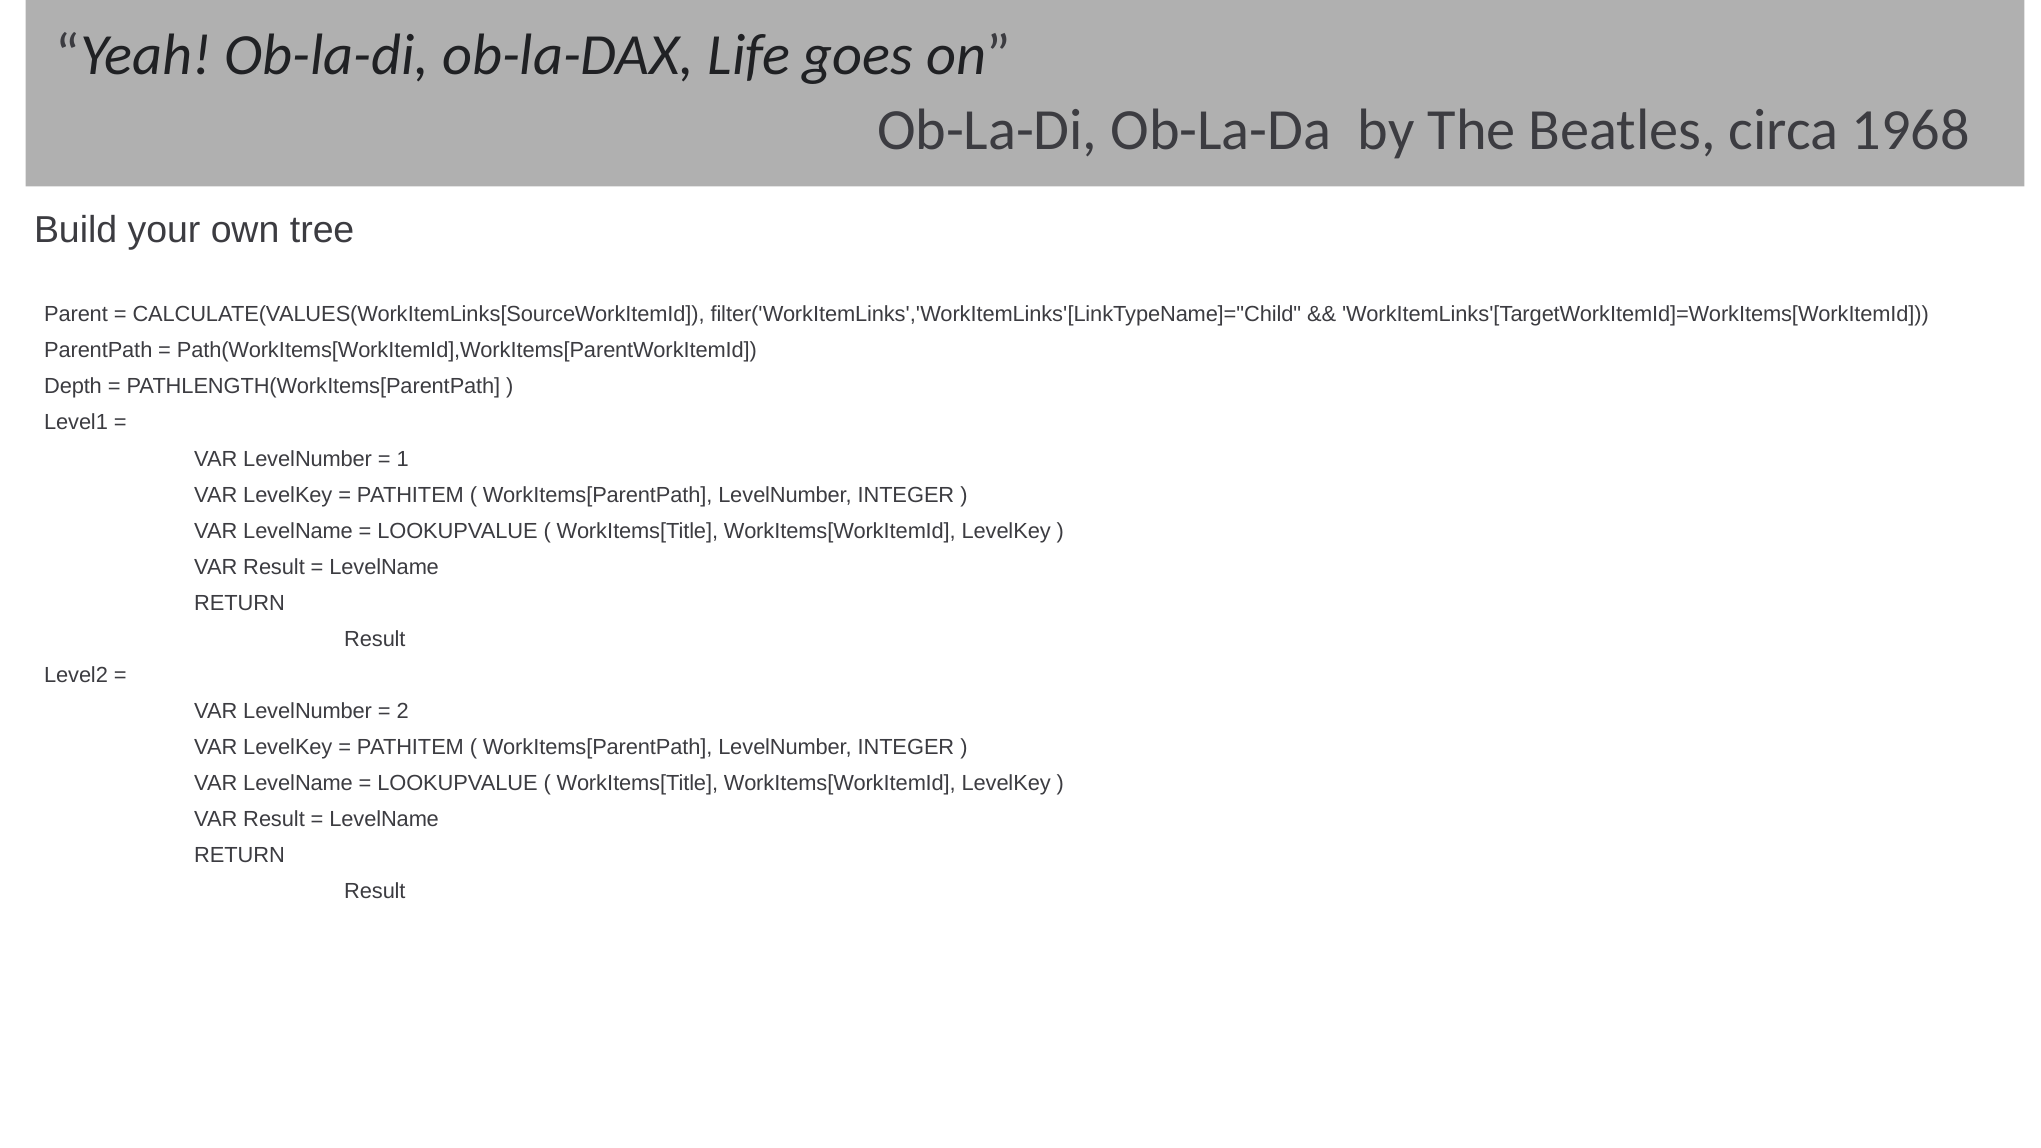

“Yeah! Ob-la-di, ob-la-DAX, Life goes on”
                                                              Ob-La-Di, Ob-La-Da  by The Beatles, circa 1968

Build your own tree

Parent = CALCULATE(VALUES(WorkItemLinks[SourceWorkItemId]), filter('WorkItemLinks','WorkItemLinks'[LinkTypeName]="Child" && 'WorkItemLinks'[TargetWorkItemId]=WorkItems[WorkItemId]))
ParentPath = Path(WorkItems[WorkItemId],WorkItems[ParentWorkItemId])
Depth = PATHLENGTH(WorkItems[ParentPath] )
Level1 =
	VAR LevelNumber = 1
	VAR LevelKey = PATHITEM ( WorkItems[ParentPath], LevelNumber, INTEGER )
	VAR LevelName = LOOKUPVALUE ( WorkItems[Title], WorkItems[WorkItemId], LevelKey )
	VAR Result = LevelName
	RETURN
    		Result
Level2 =
	VAR LevelNumber = 2
	VAR LevelKey = PATHITEM ( WorkItems[ParentPath], LevelNumber, INTEGER )
	VAR LevelName = LOOKUPVALUE ( WorkItems[Title], WorkItems[WorkItemId], LevelKey )
	VAR Result = LevelName
	RETURN
    		Result